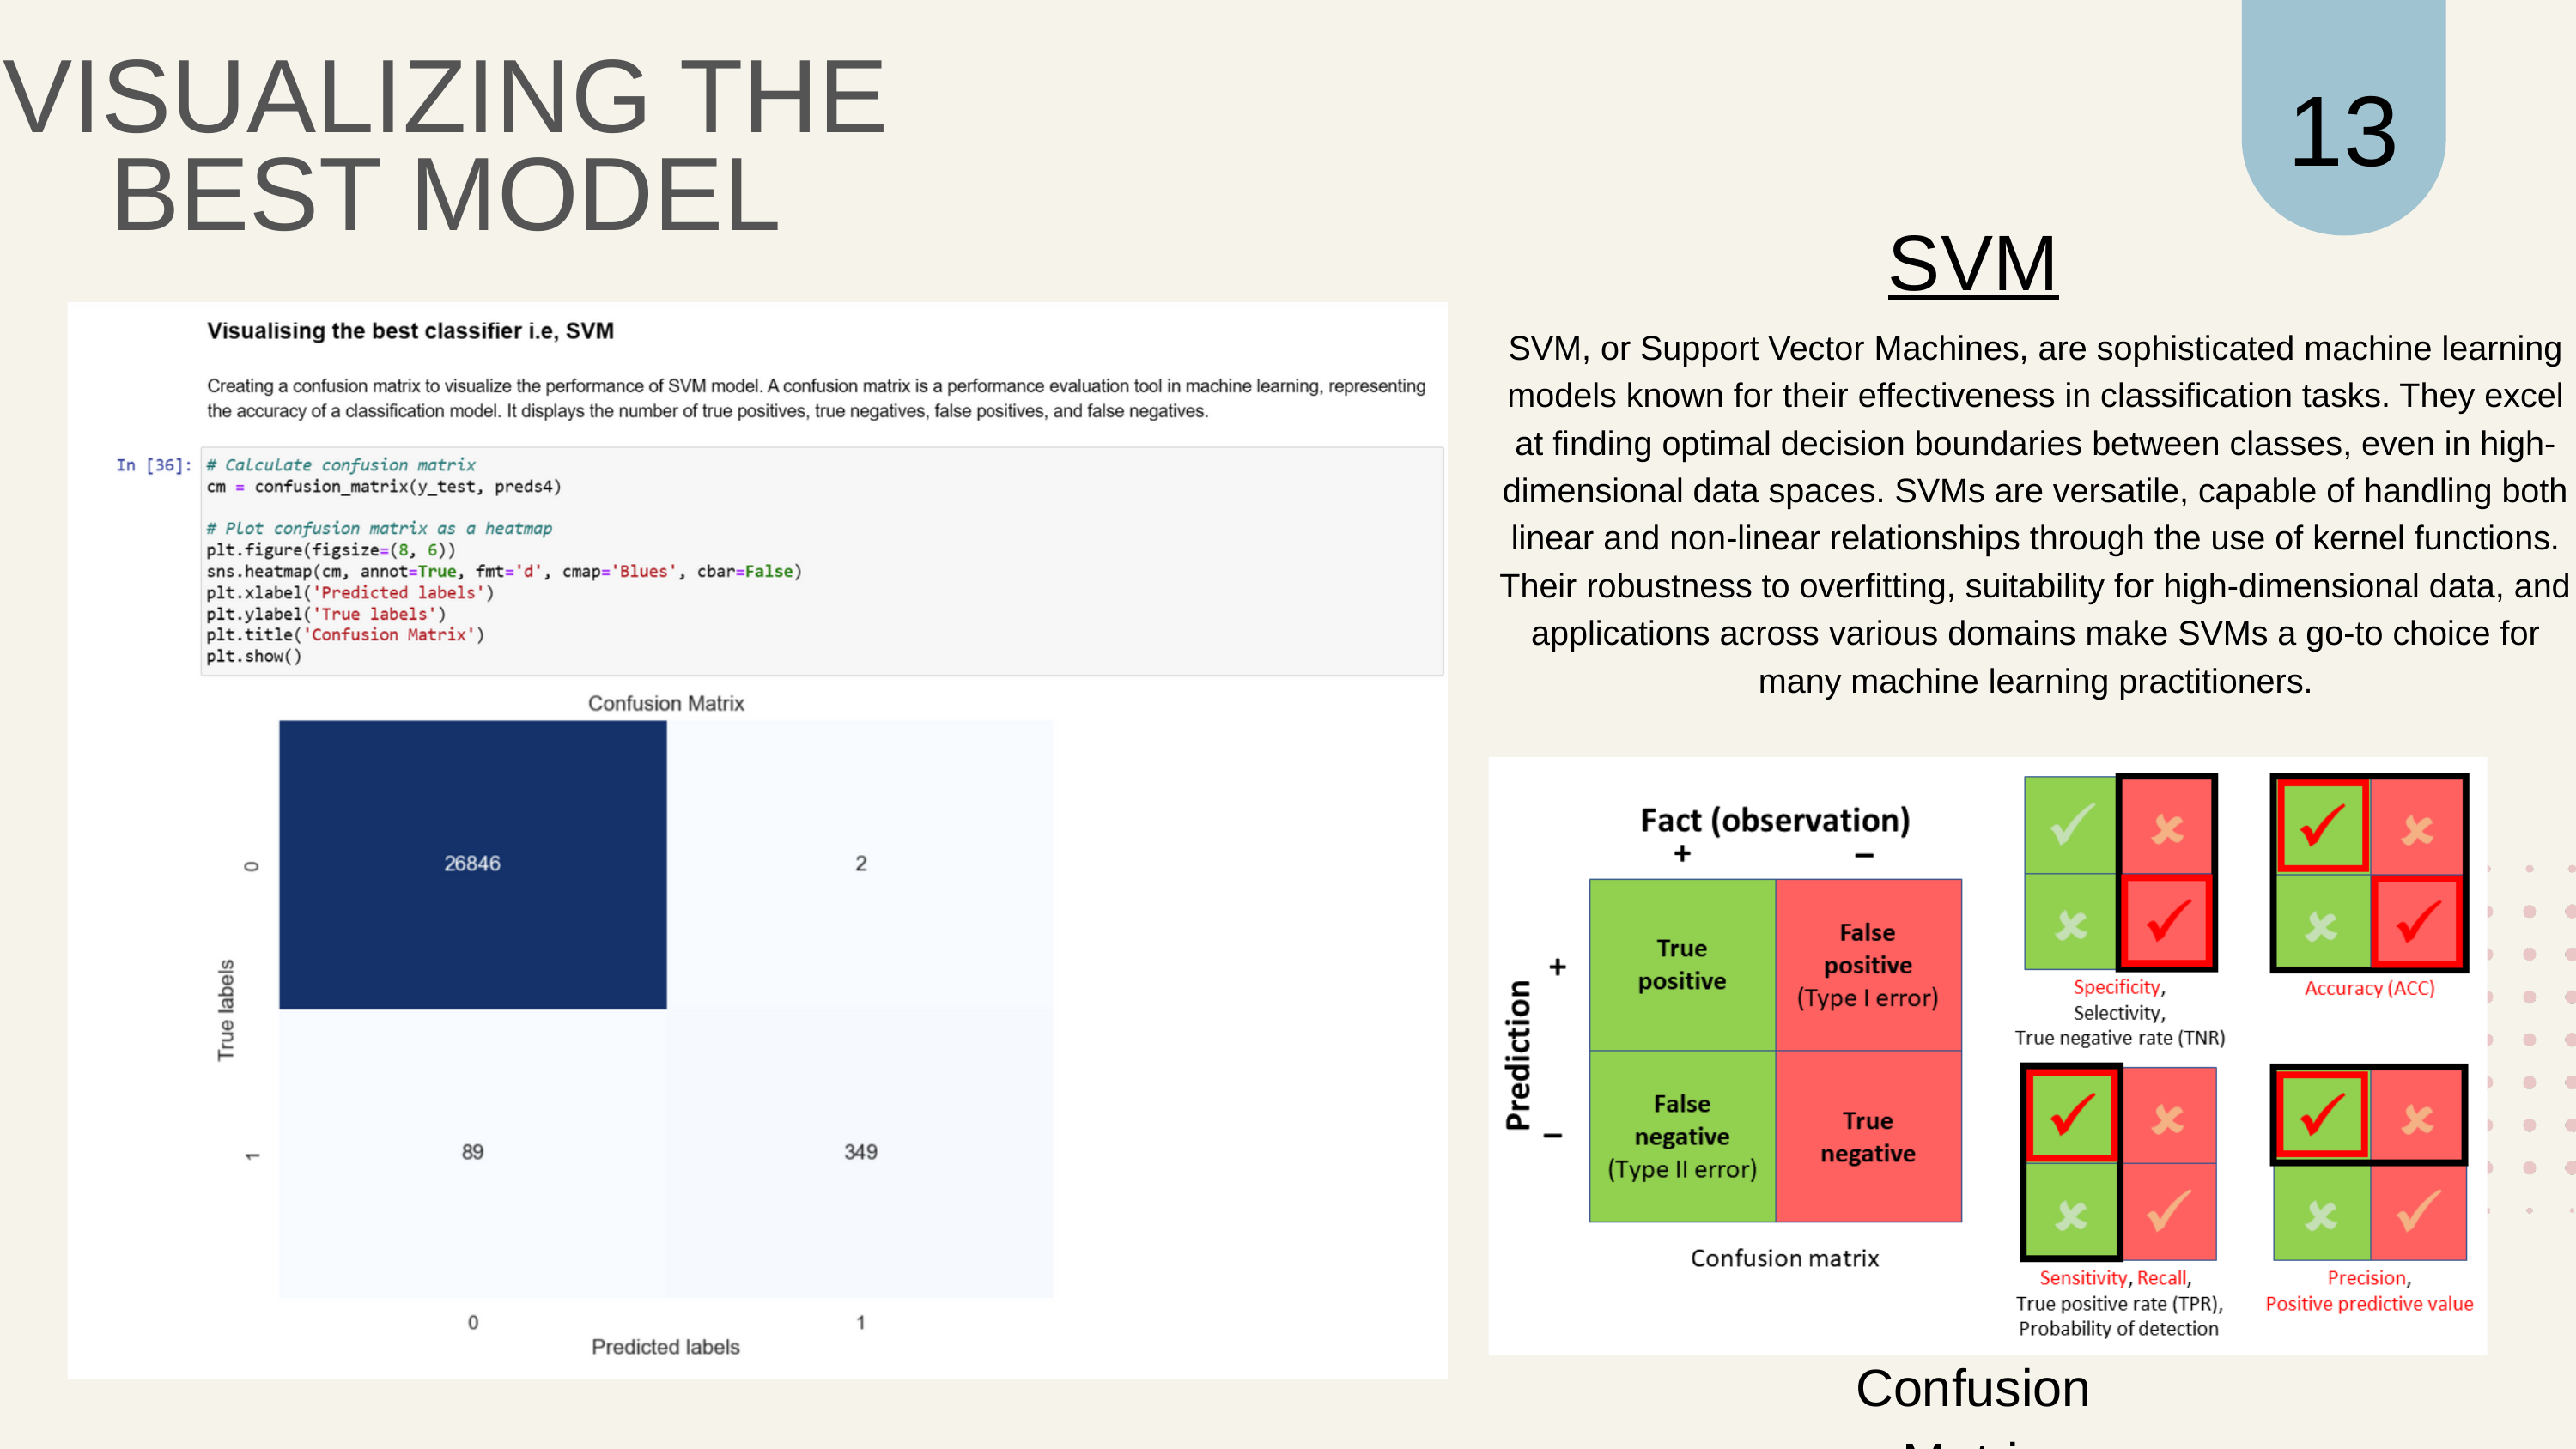

13
VISUALIZING THE BEST MODEL
SVM

SVM, or Support Vector Machines, are sophisticated machine learning models known for their effectiveness in classification tasks. They excel at finding optimal decision boundaries between classes, even in high-dimensional data spaces. SVMs are versatile, capable of handling both linear and non-linear relationships through the use of kernel functions. Their robustness to overfitting, suitability for high-dimensional data, and applications across various domains make SVMs a go-to choice for many machine learning practitioners.

Confusion Matrix